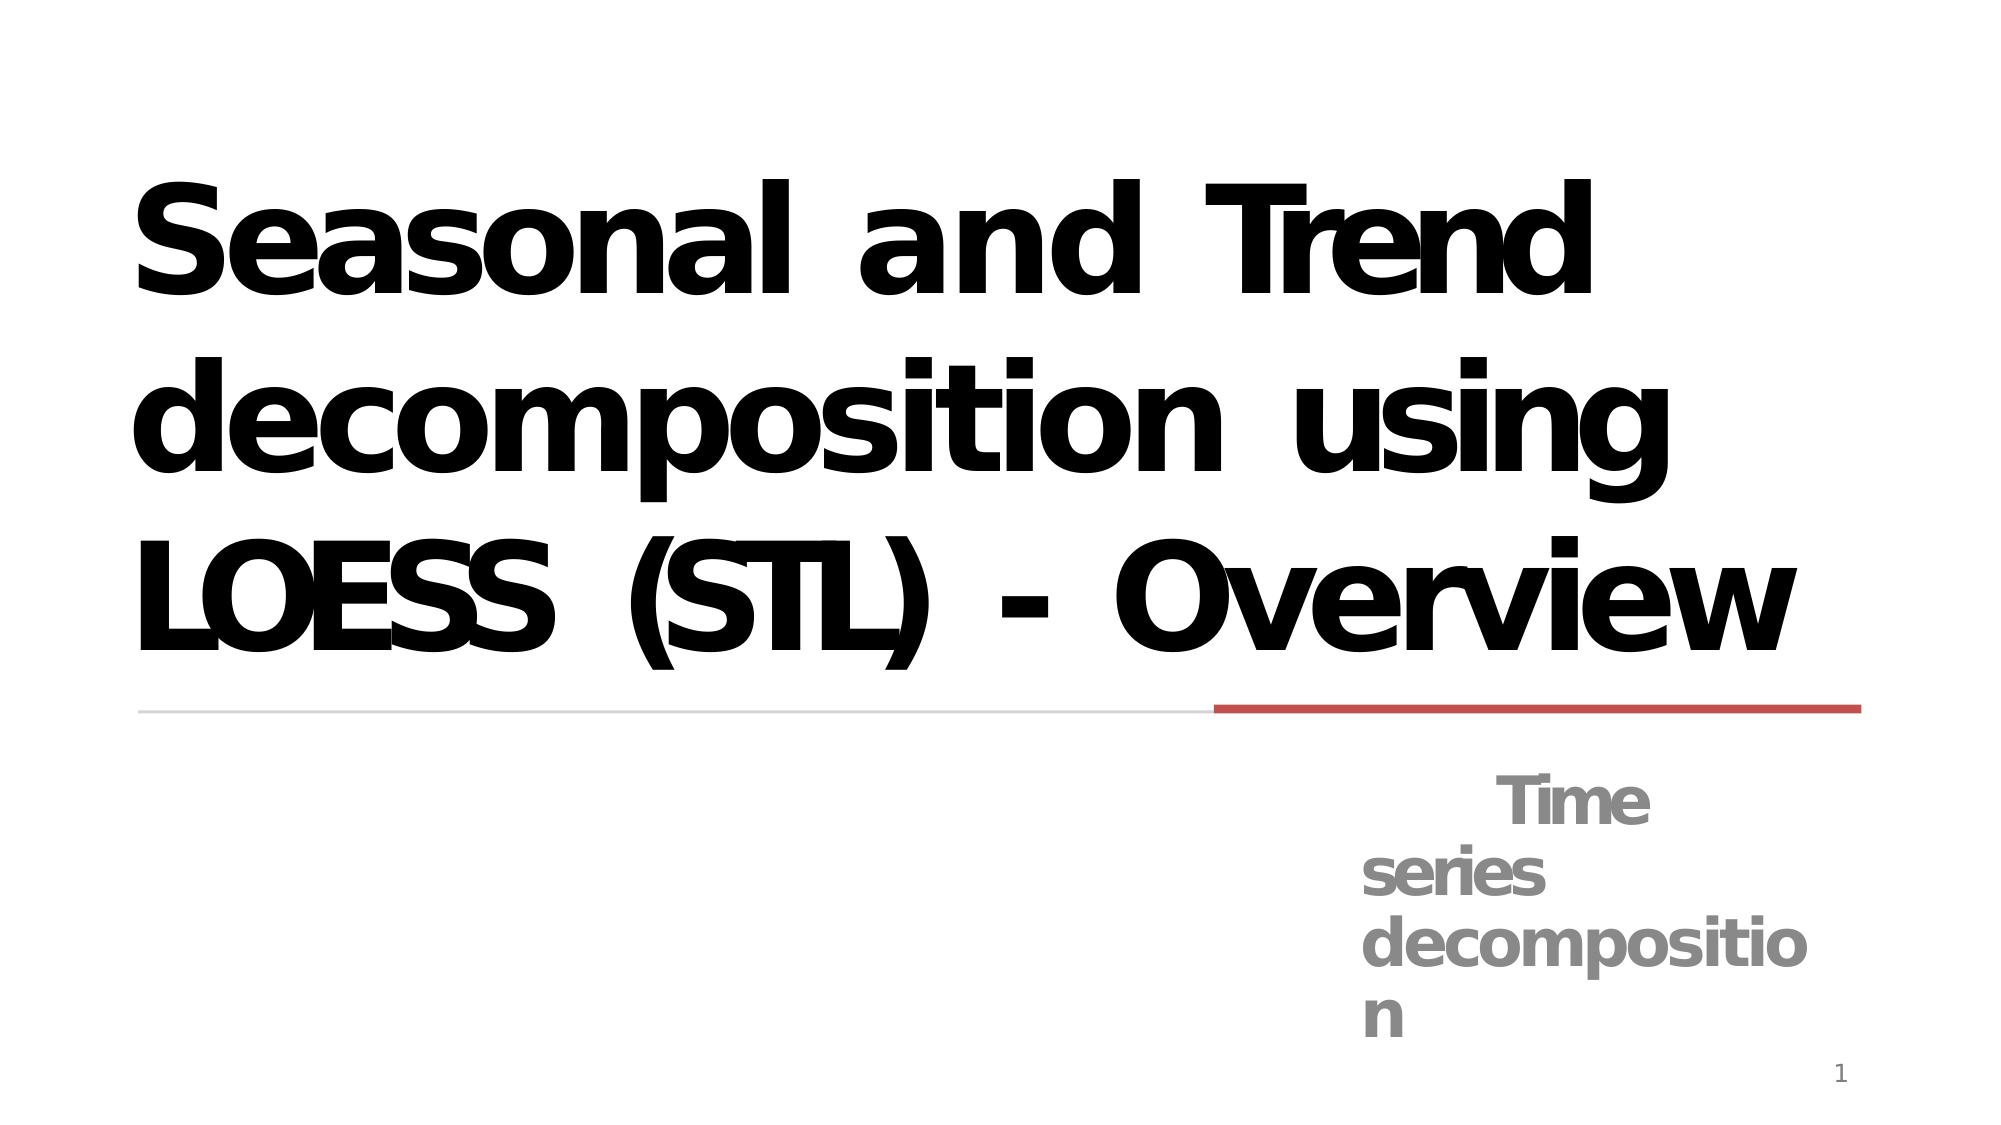

# Seasonal and Trend decomposition using LOESS (STL) - Overview

Time series decomposition
1